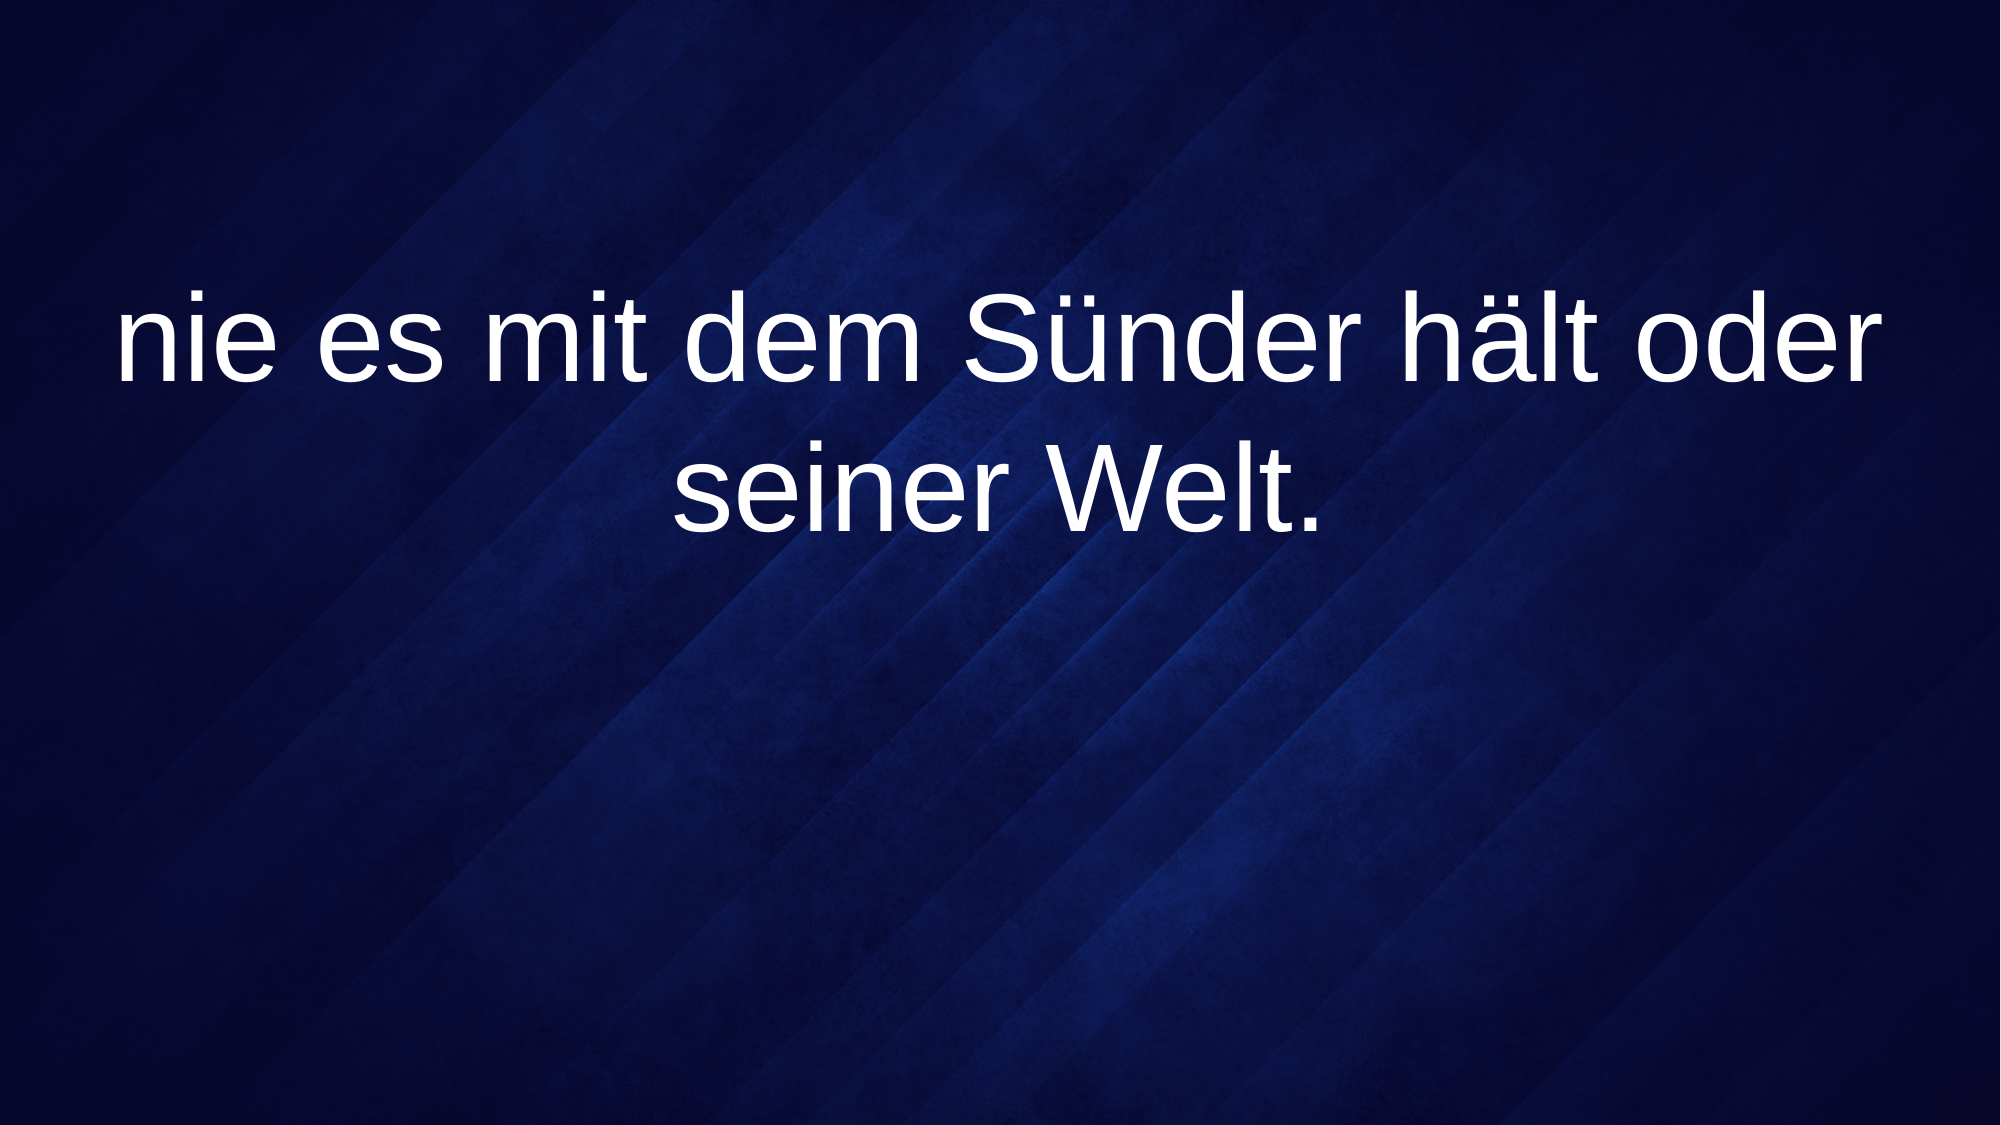

# nie es mit dem Sünder hält oder seiner Welt.